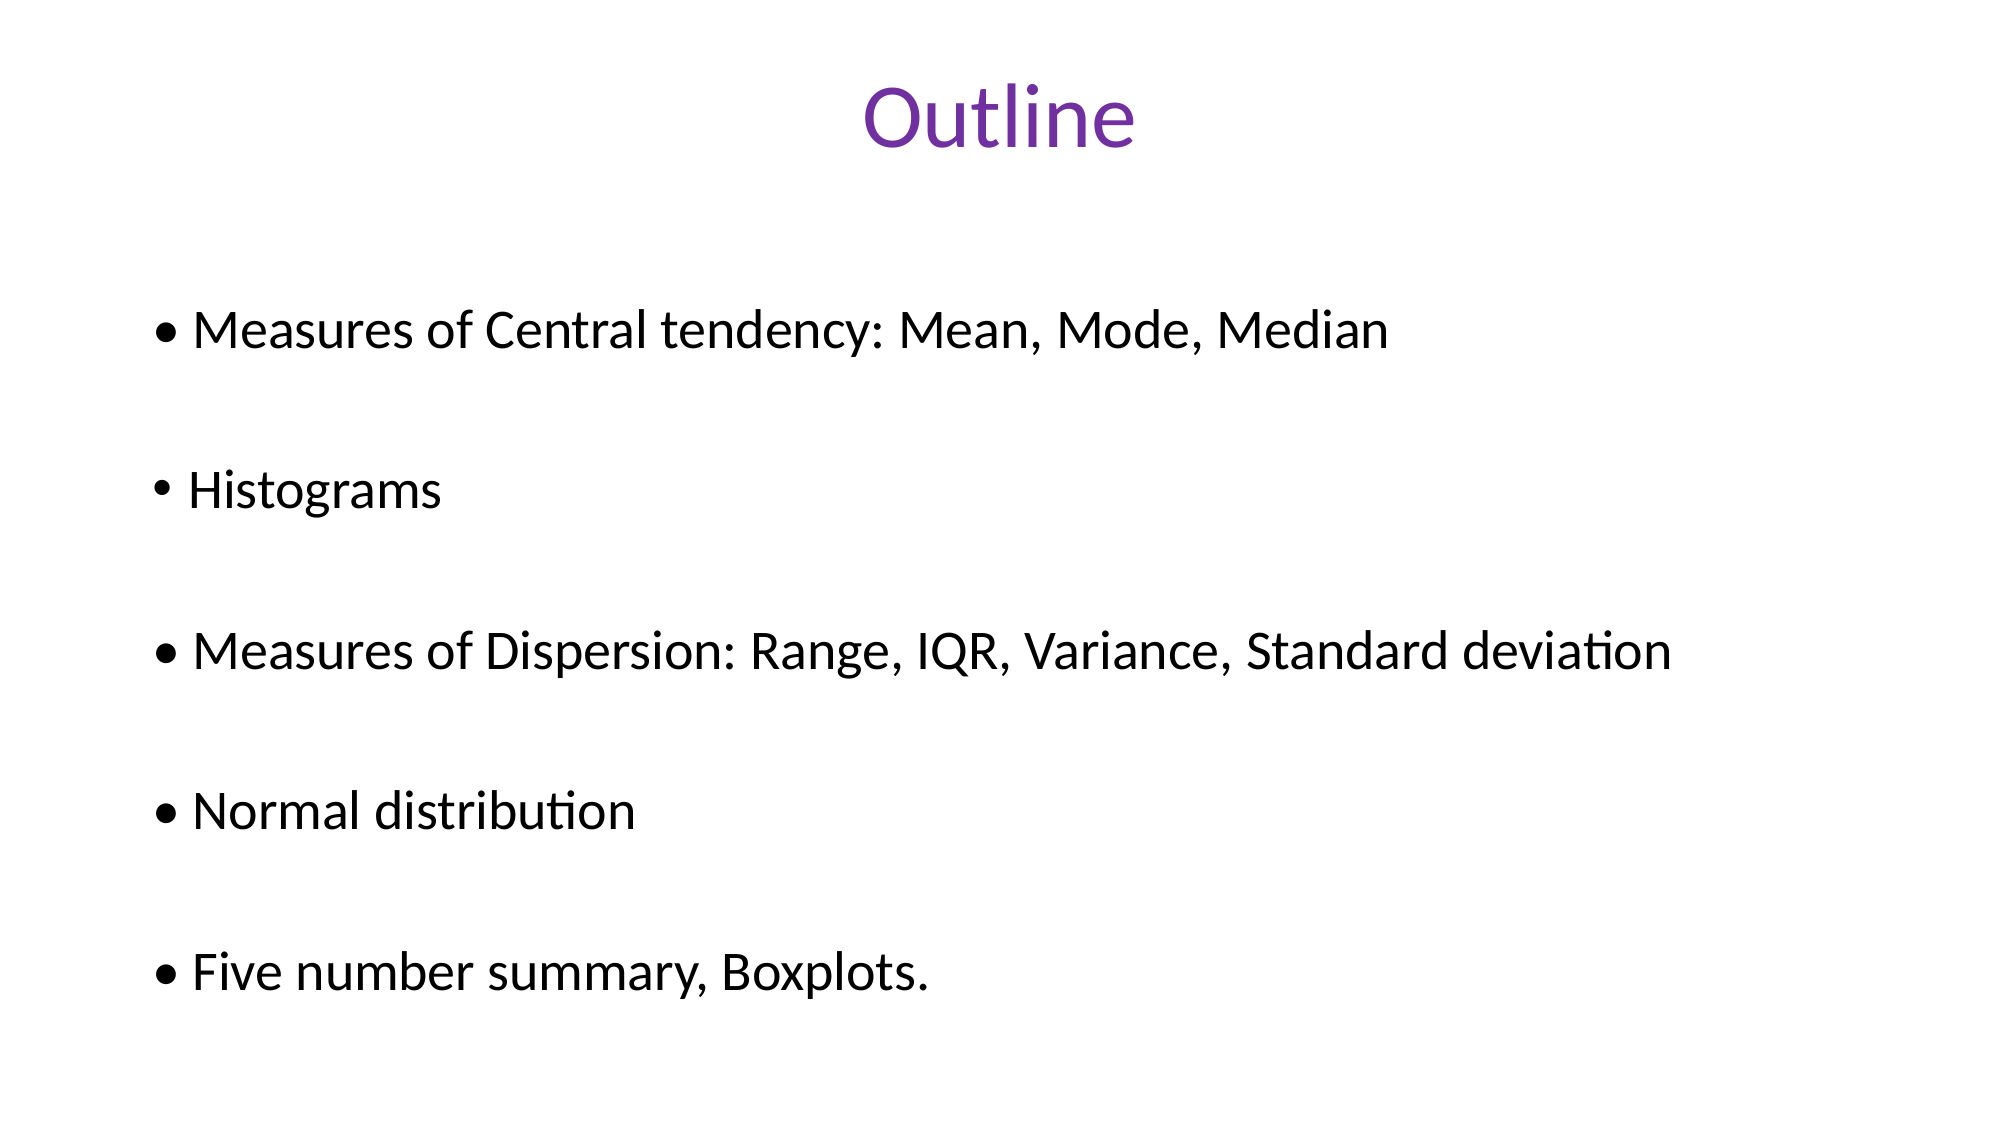

# Outline

• Measures of Central tendency: Mean, Mode, Median

Histograms

• Measures of Dispersion: Range, IQR, Variance, Standard deviation

• Normal distribution

• Five number summary, Boxplots.